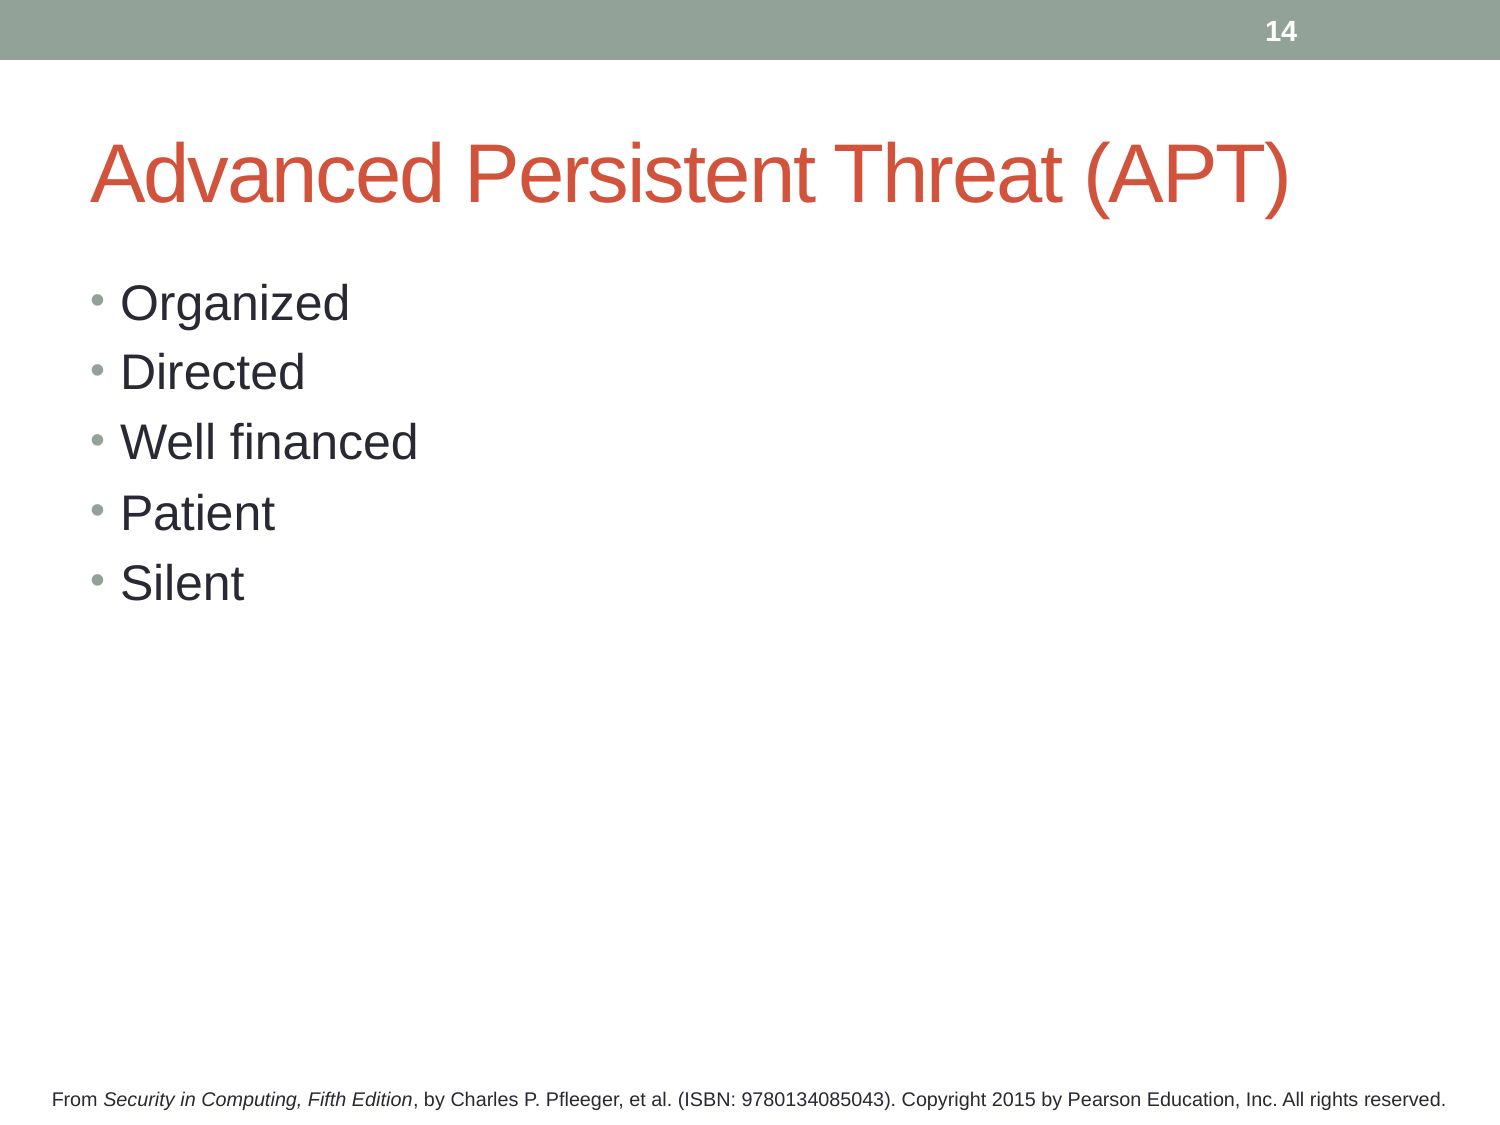

14
# Advanced Persistent Threat (APT)
Organized
Directed
Well financed
Patient
Silent
From Security in Computing, Fifth Edition, by Charles P. Pfleeger, et al. (ISBN: 9780134085043). Copyright 2015 by Pearson Education, Inc. All rights reserved.